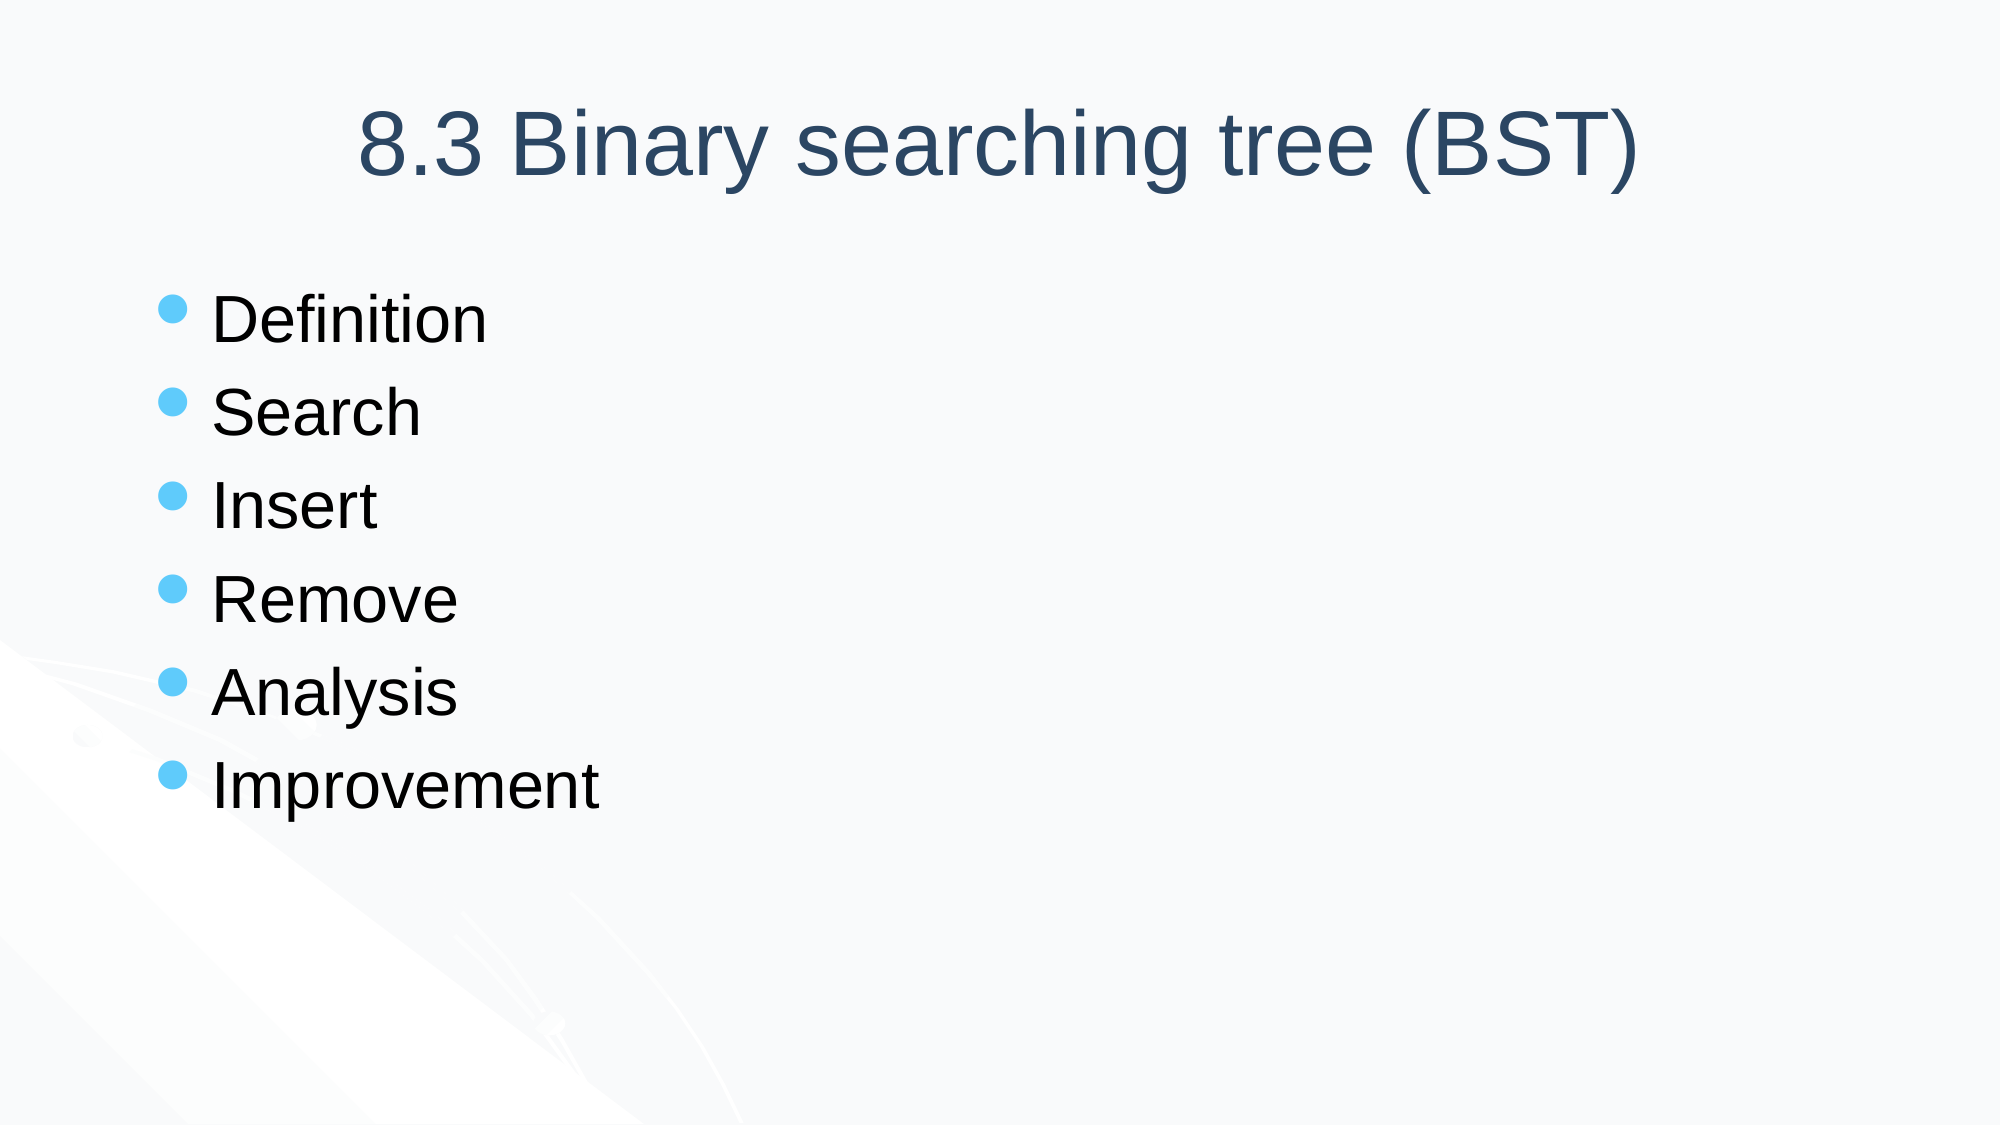

# 8.3 Binary searching tree (BST)
Definition
Search
Insert
Remove
Analysis
Improvement